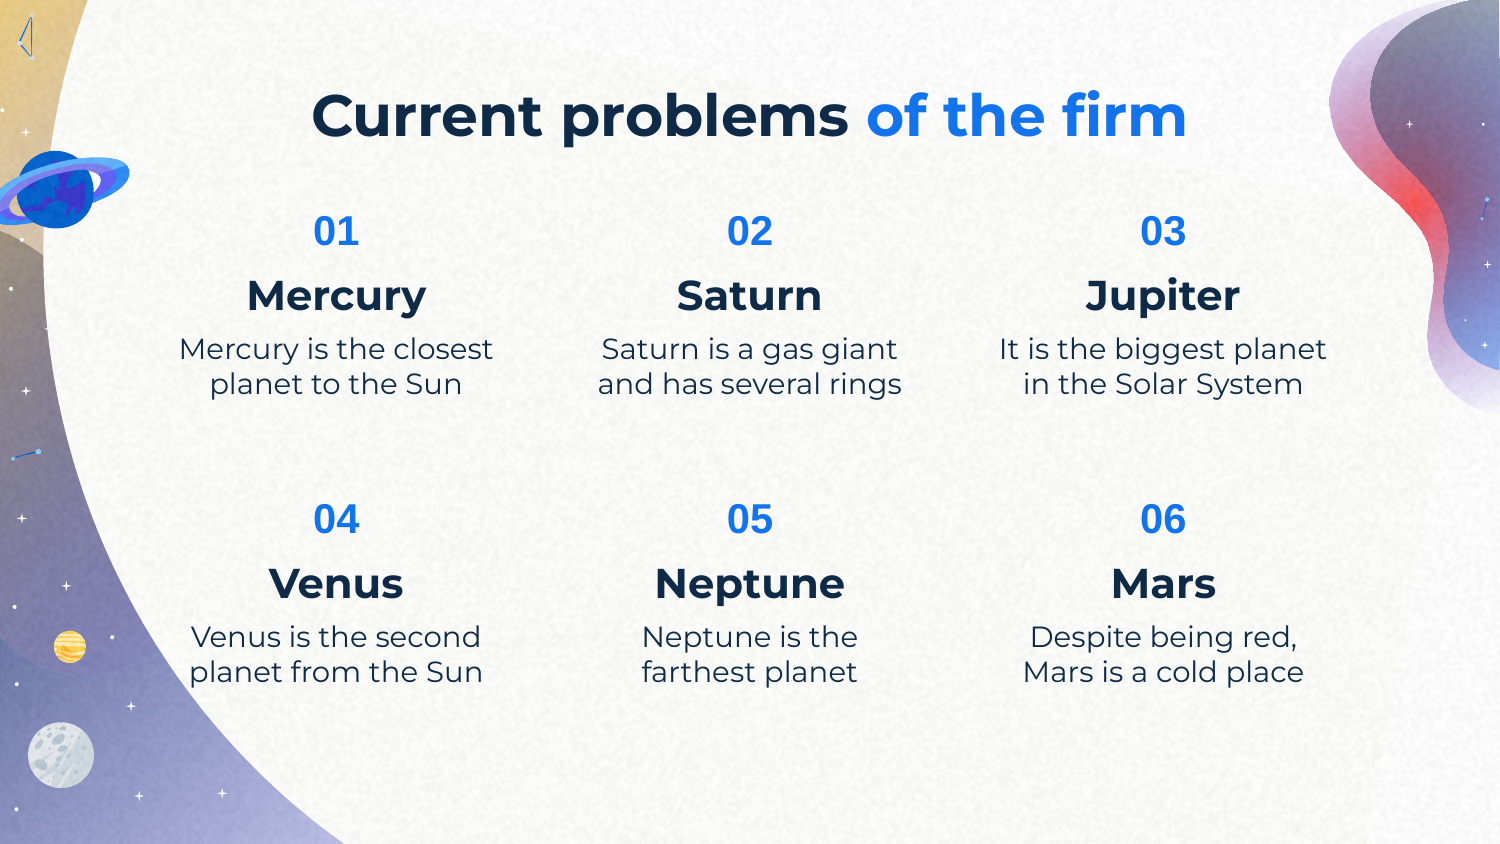

# Current problems of the firm
01
02
03
Mercury
Saturn
Jupiter
Mercury is the closest planet to the Sun
Saturn is a gas giant and has several rings
It is the biggest planet in the Solar System
04
05
06
Venus
Neptune
Mars
Venus is the second planet from the Sun
Neptune is the farthest planet
Despite being red, Mars is a cold place